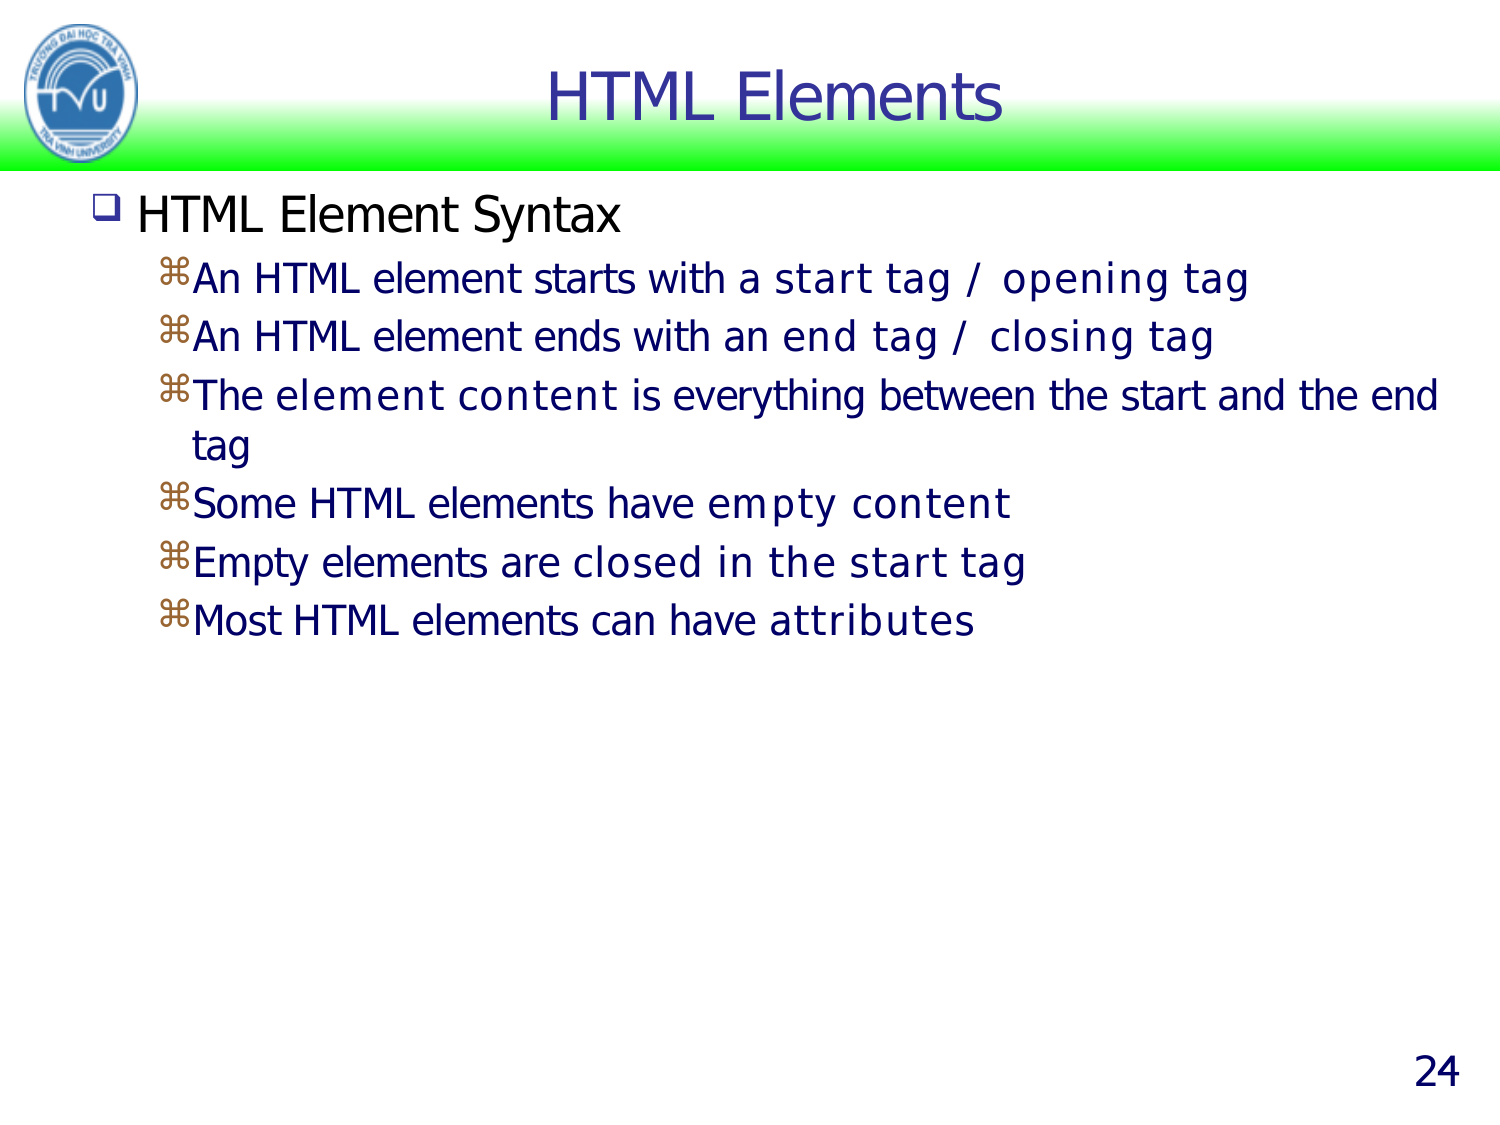

# HTML Elements
HTML Element Syntax
An HTML element starts with a start tag / opening tag
An HTML element ends with an end tag / closing tag
The element content is everything between the start and the end tag
Some HTML elements have empty content
Empty elements are closed in the start tag
Most HTML elements can have attributes

24